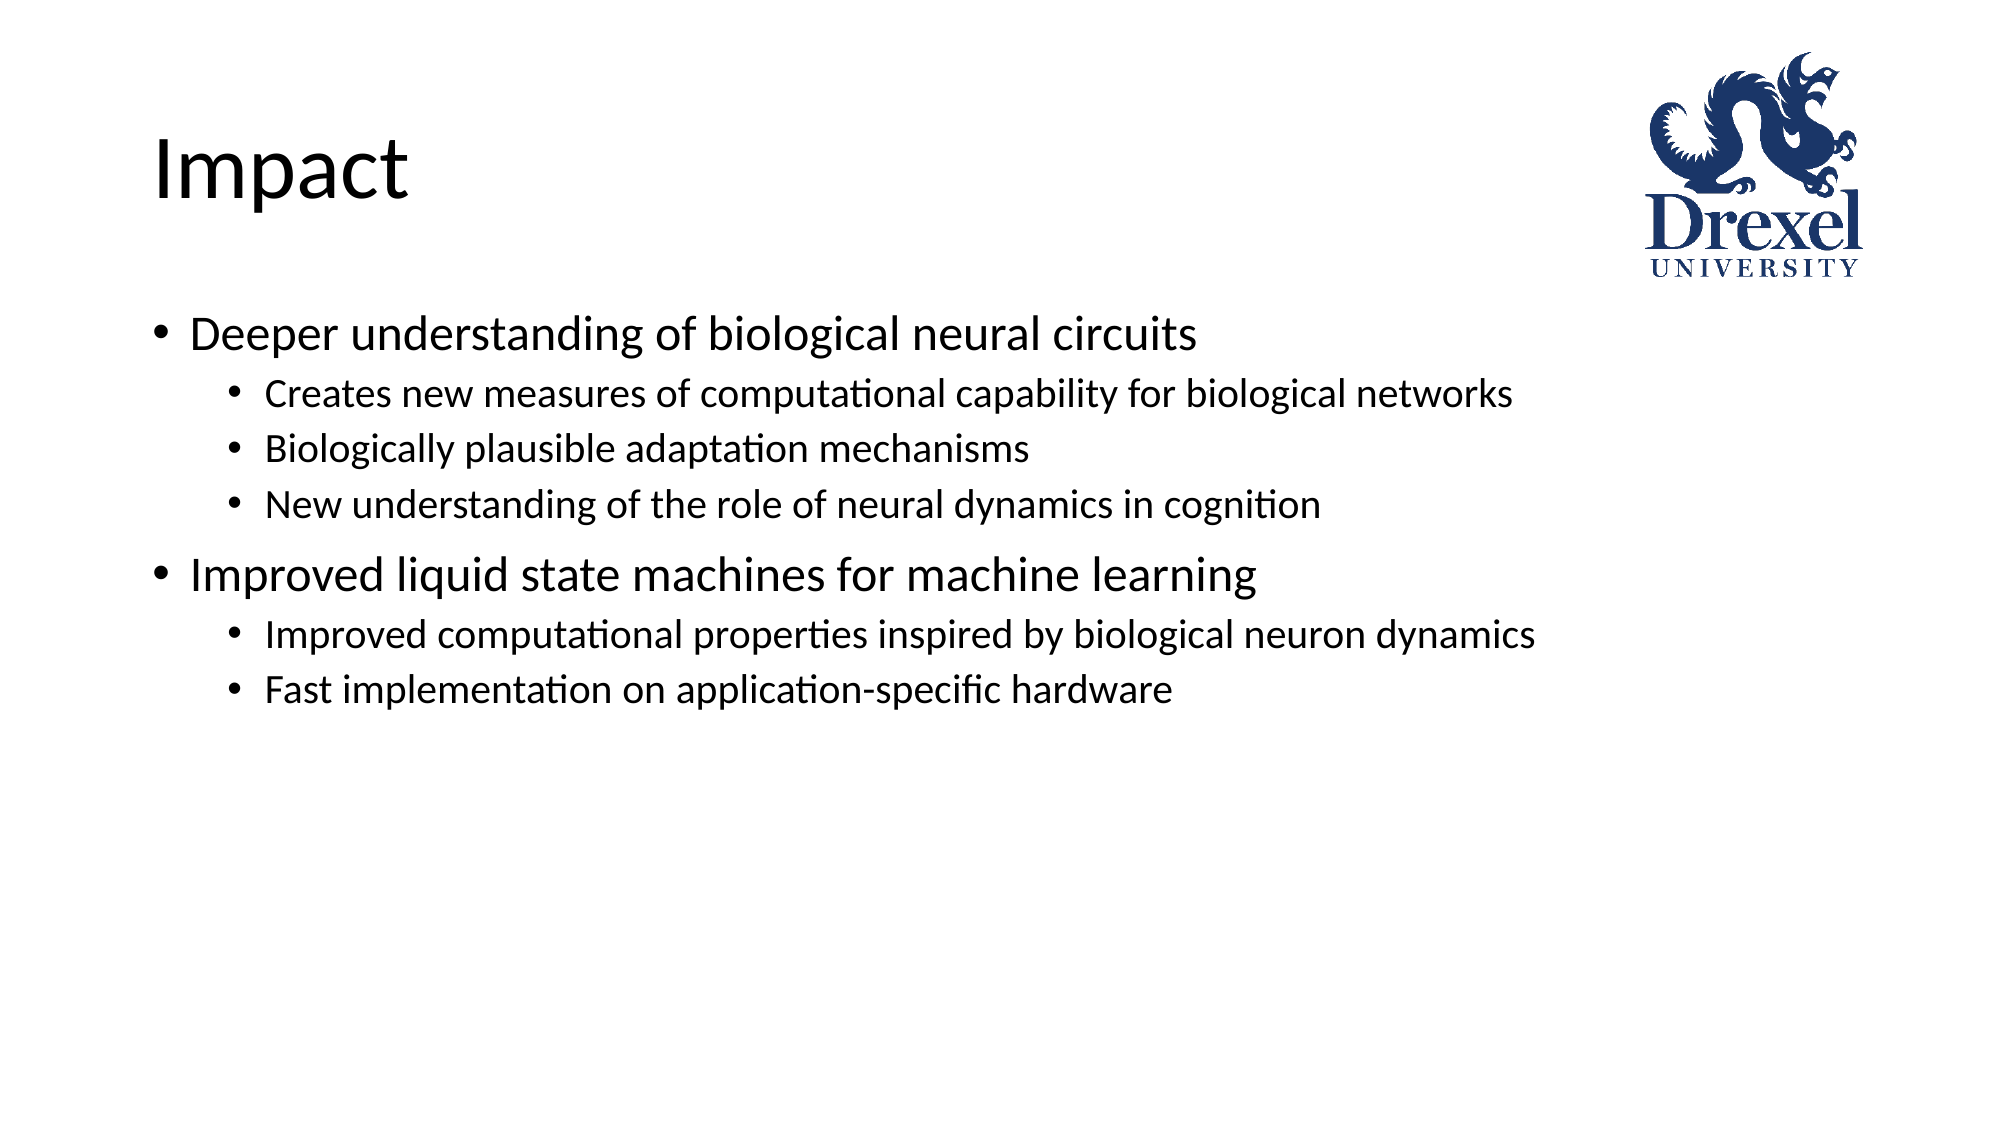

# Impact
Deeper understanding of biological neural circuits
Creates new measures of computational capability for biological networks
Biologically plausible adaptation mechanisms
New understanding of the role of neural dynamics in cognition
Improved liquid state machines for machine learning
Improved computational properties inspired by biological neuron dynamics
Fast implementation on application-specific hardware